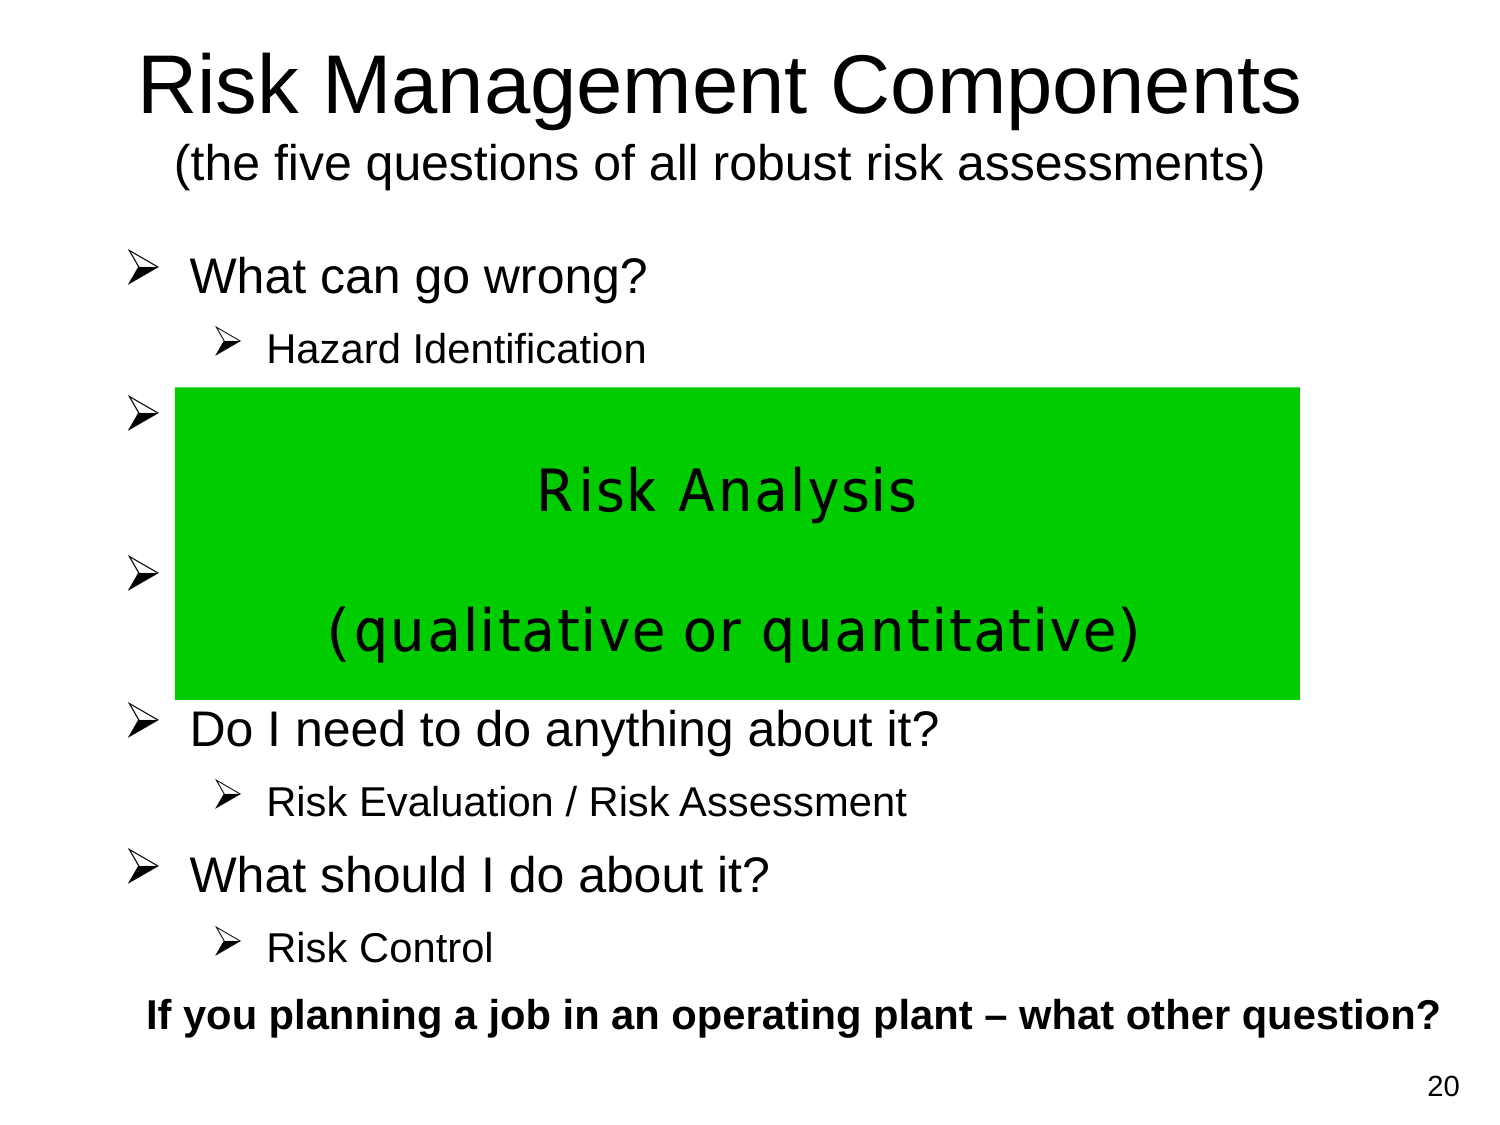

# Risk Management Components (the five questions of all robust risk assessments)
What can go wrong?
Hazard Identification
What are the adverse impacts or consequences ?
Consequence analysis
How likely is it to happen?
Frequency Analysis
Do I need to do anything about it?
Risk Evaluation / Risk Assessment
What should I do about it?
Risk Control
If you planning a job in an operating plant – what other question?

Risk Analysis
(qualitative or quantitative)

20